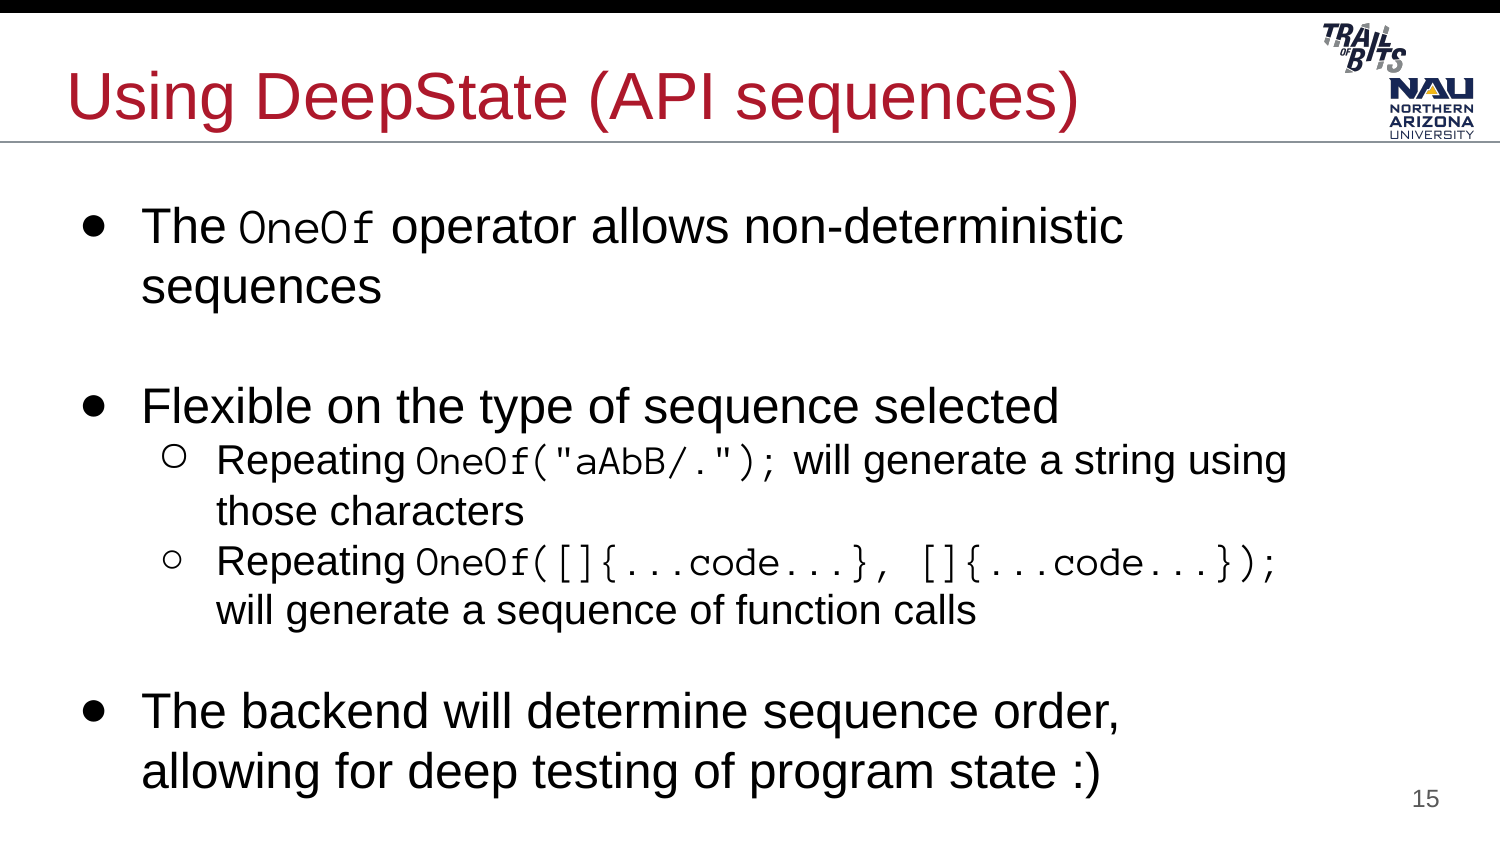

# Using DeepState (API sequences)
The OneOf operator allows non-deterministic sequences
Flexible on the type of sequence selected
Repeating OneOf("aAbB/."); will generate a string using those characters
Repeating OneOf([]{...code...}, []{...code...}); will generate a sequence of function calls
The backend will determine sequence order, allowing for deep testing of program state :)
15